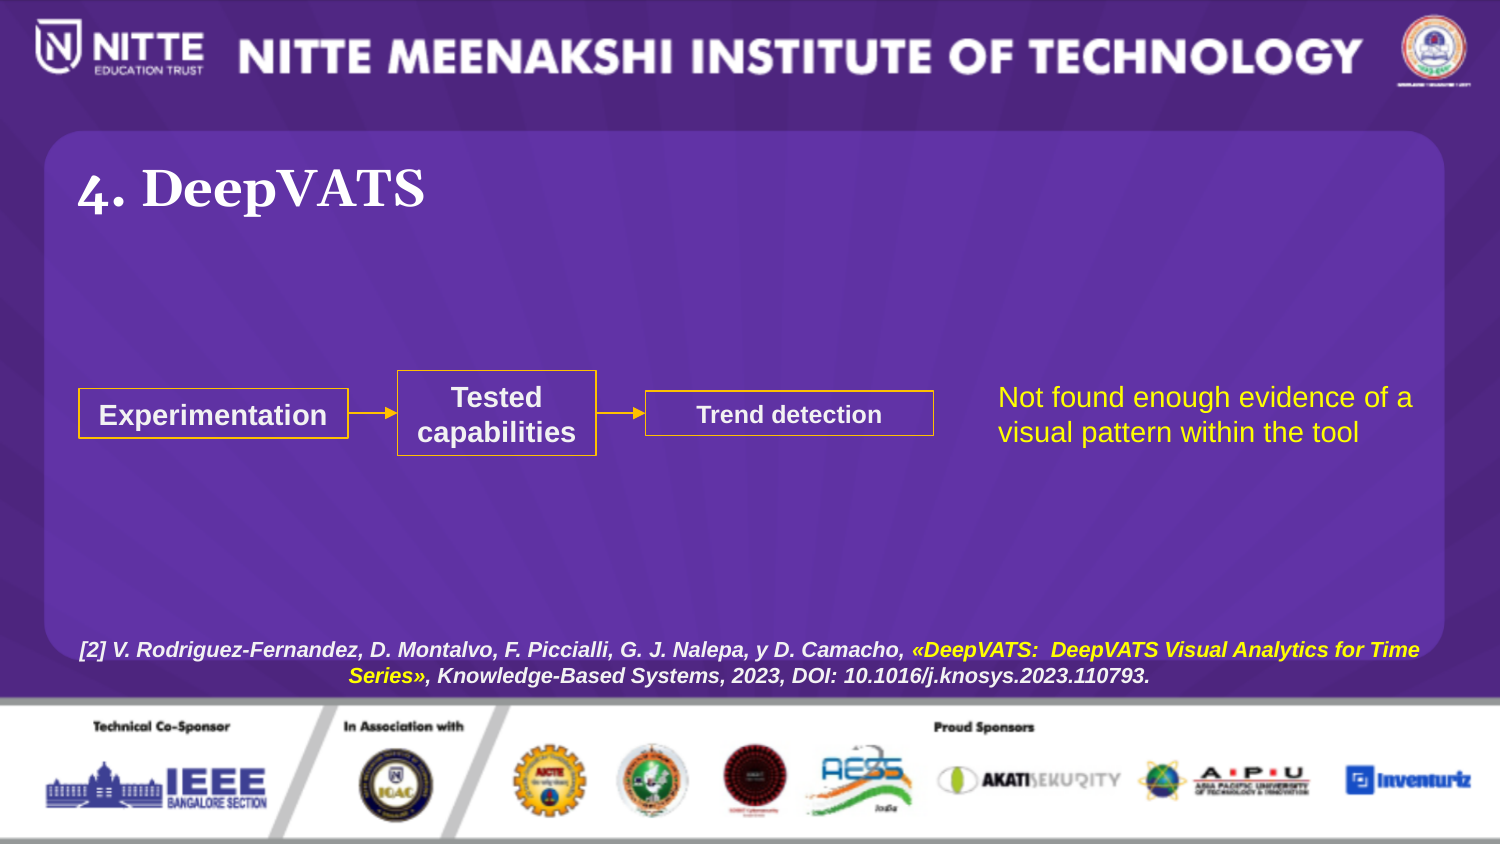

4. DeepVATS
Not found enough evidence of a visual pattern within the tool
Tested capabilities
Experimentation
Trend detection
[2] V. Rodriguez-Fernandez, D. Montalvo, F. Piccialli, G. J. Nalepa, y D. Camacho, «DeepVATS:  DeepVATS Visual Analytics for Time Series», Knowledge-Based Systems, 2023, DOI: 10.1016/j.knosys.2023.110793.